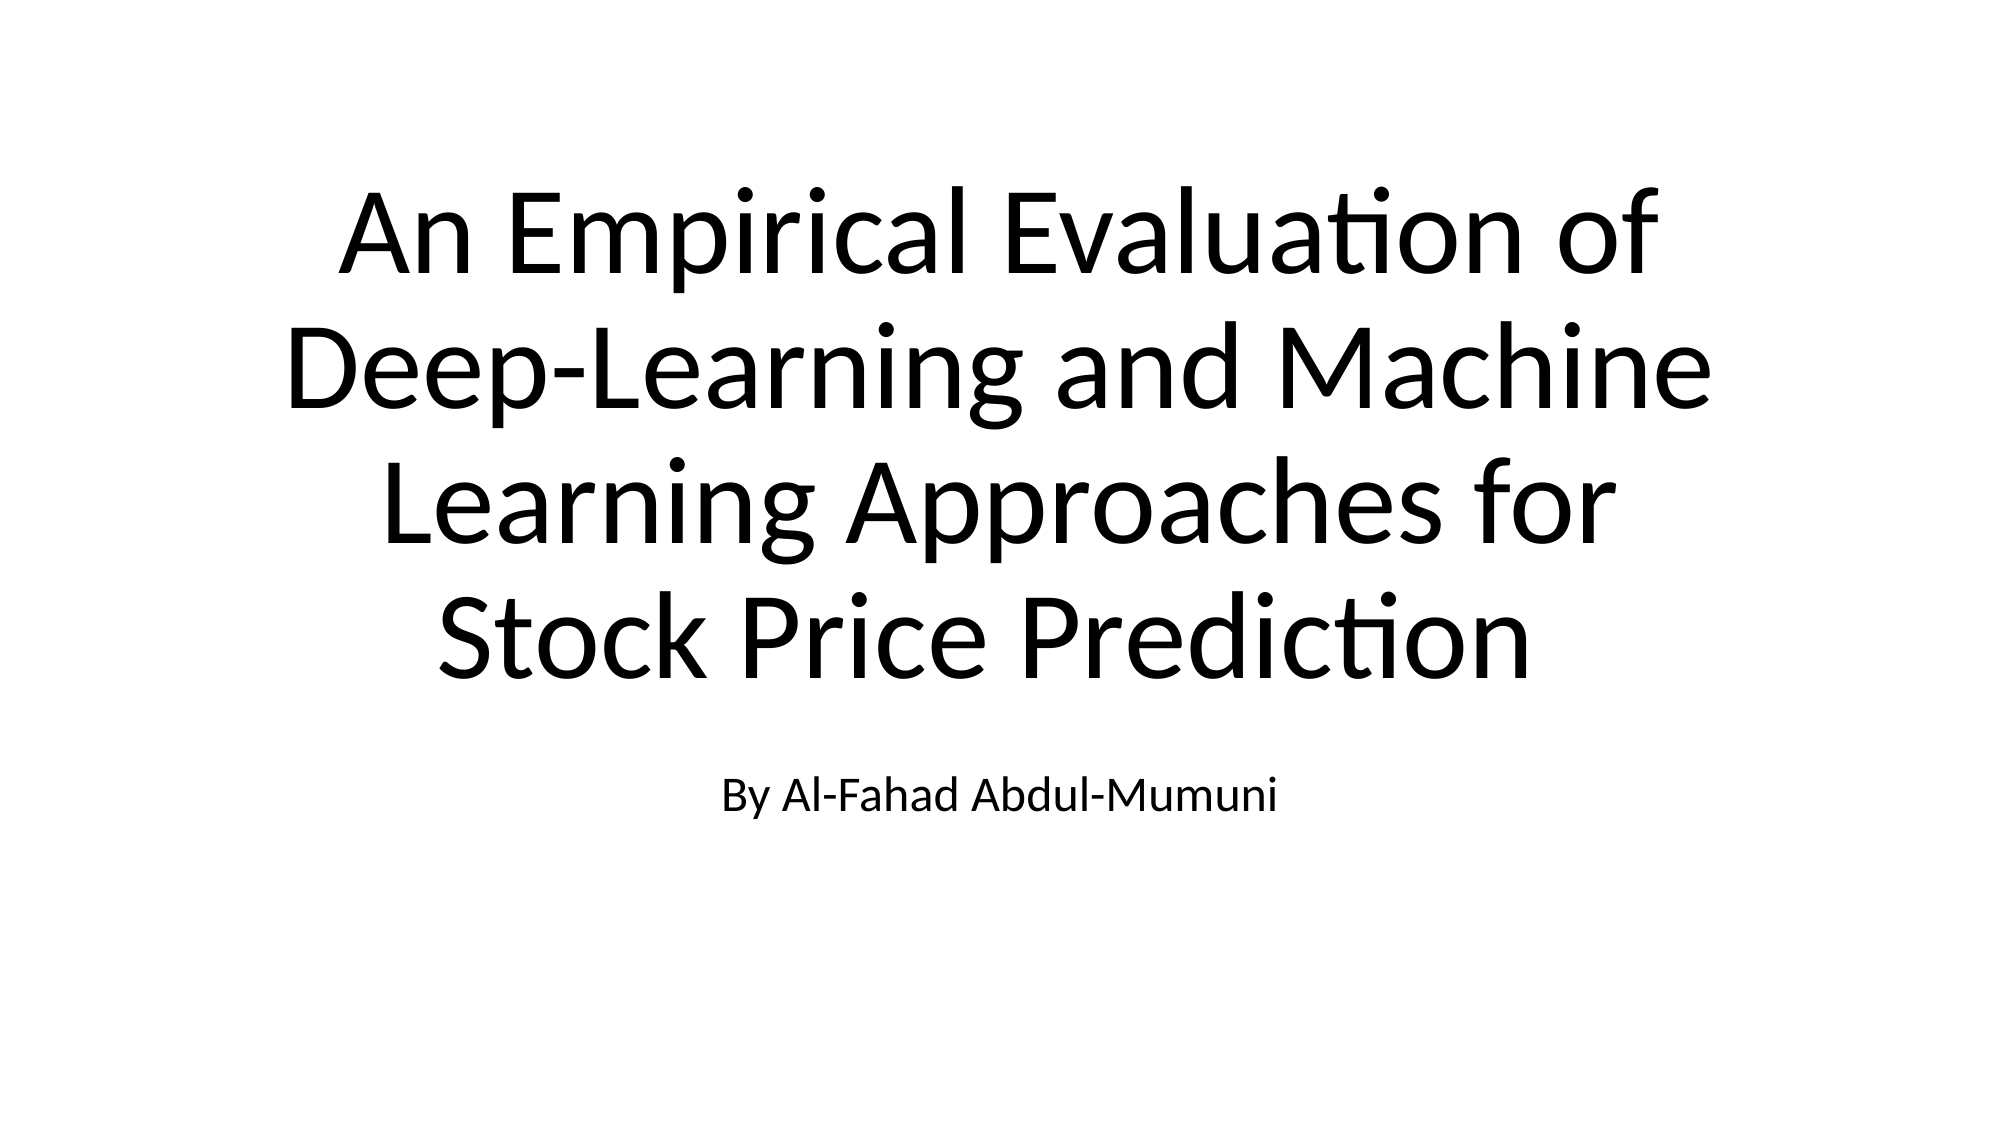

# An Empirical Evaluation of Deep-Learning and Machine Learning Approaches for Stock Price Prediction
By Al-Fahad Abdul-Mumuni